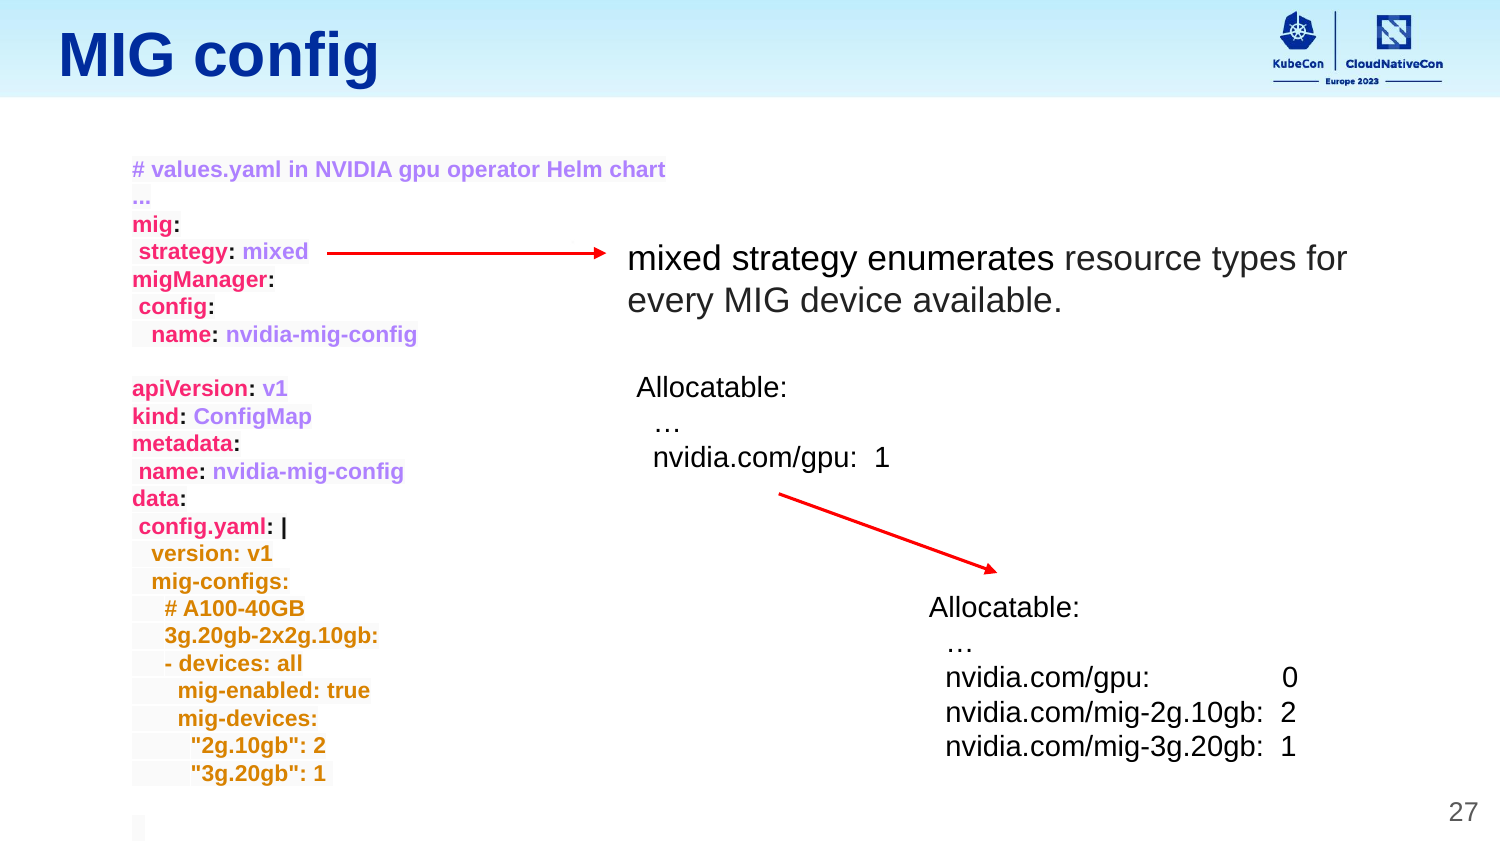

MIG config
# values.yaml in NVIDIA gpu operator Helm chart
...
mig:
 strategy: mixed
migManager:
 config:
   name: nvidia-mig-config

apiVersion: v1
kind: ConfigMap
metadata:
 name: nvidia-mig-config
data:
 config.yaml: |
   version: v1
   mig-configs:
     # A100-40GB
     3g.20gb-2x2g.10gb:
     - devices: all
       mig-enabled: true
       mig-devices:
         "2g.10gb": 2
         "3g.20gb": 1

mixed strategy enumerates resource types for every MIG device available.
Allocatable:
  …
  nvidia.com/gpu:  1
Allocatable:
  …
  nvidia.com/gpu:                0
  nvidia.com/mig-2g.10gb:  2
  nvidia.com/mig-3g.20gb:  1
27